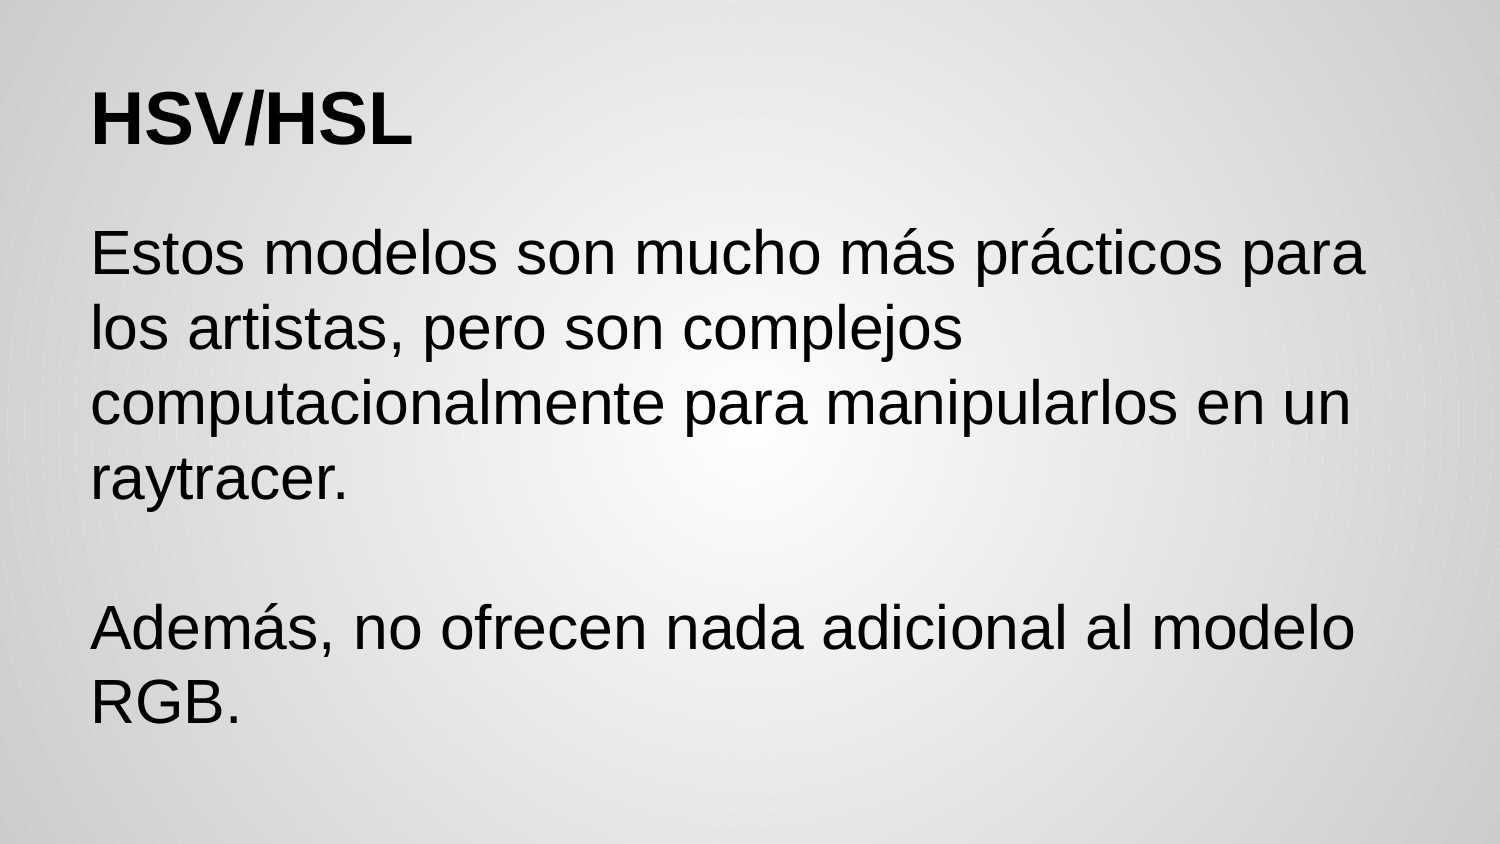

# HSV/HSL
Estos modelos son mucho más prácticos para los artistas, pero son complejos computacionalmente para manipularlos en un raytracer.

Además, no ofrecen nada adicional al modelo RGB.